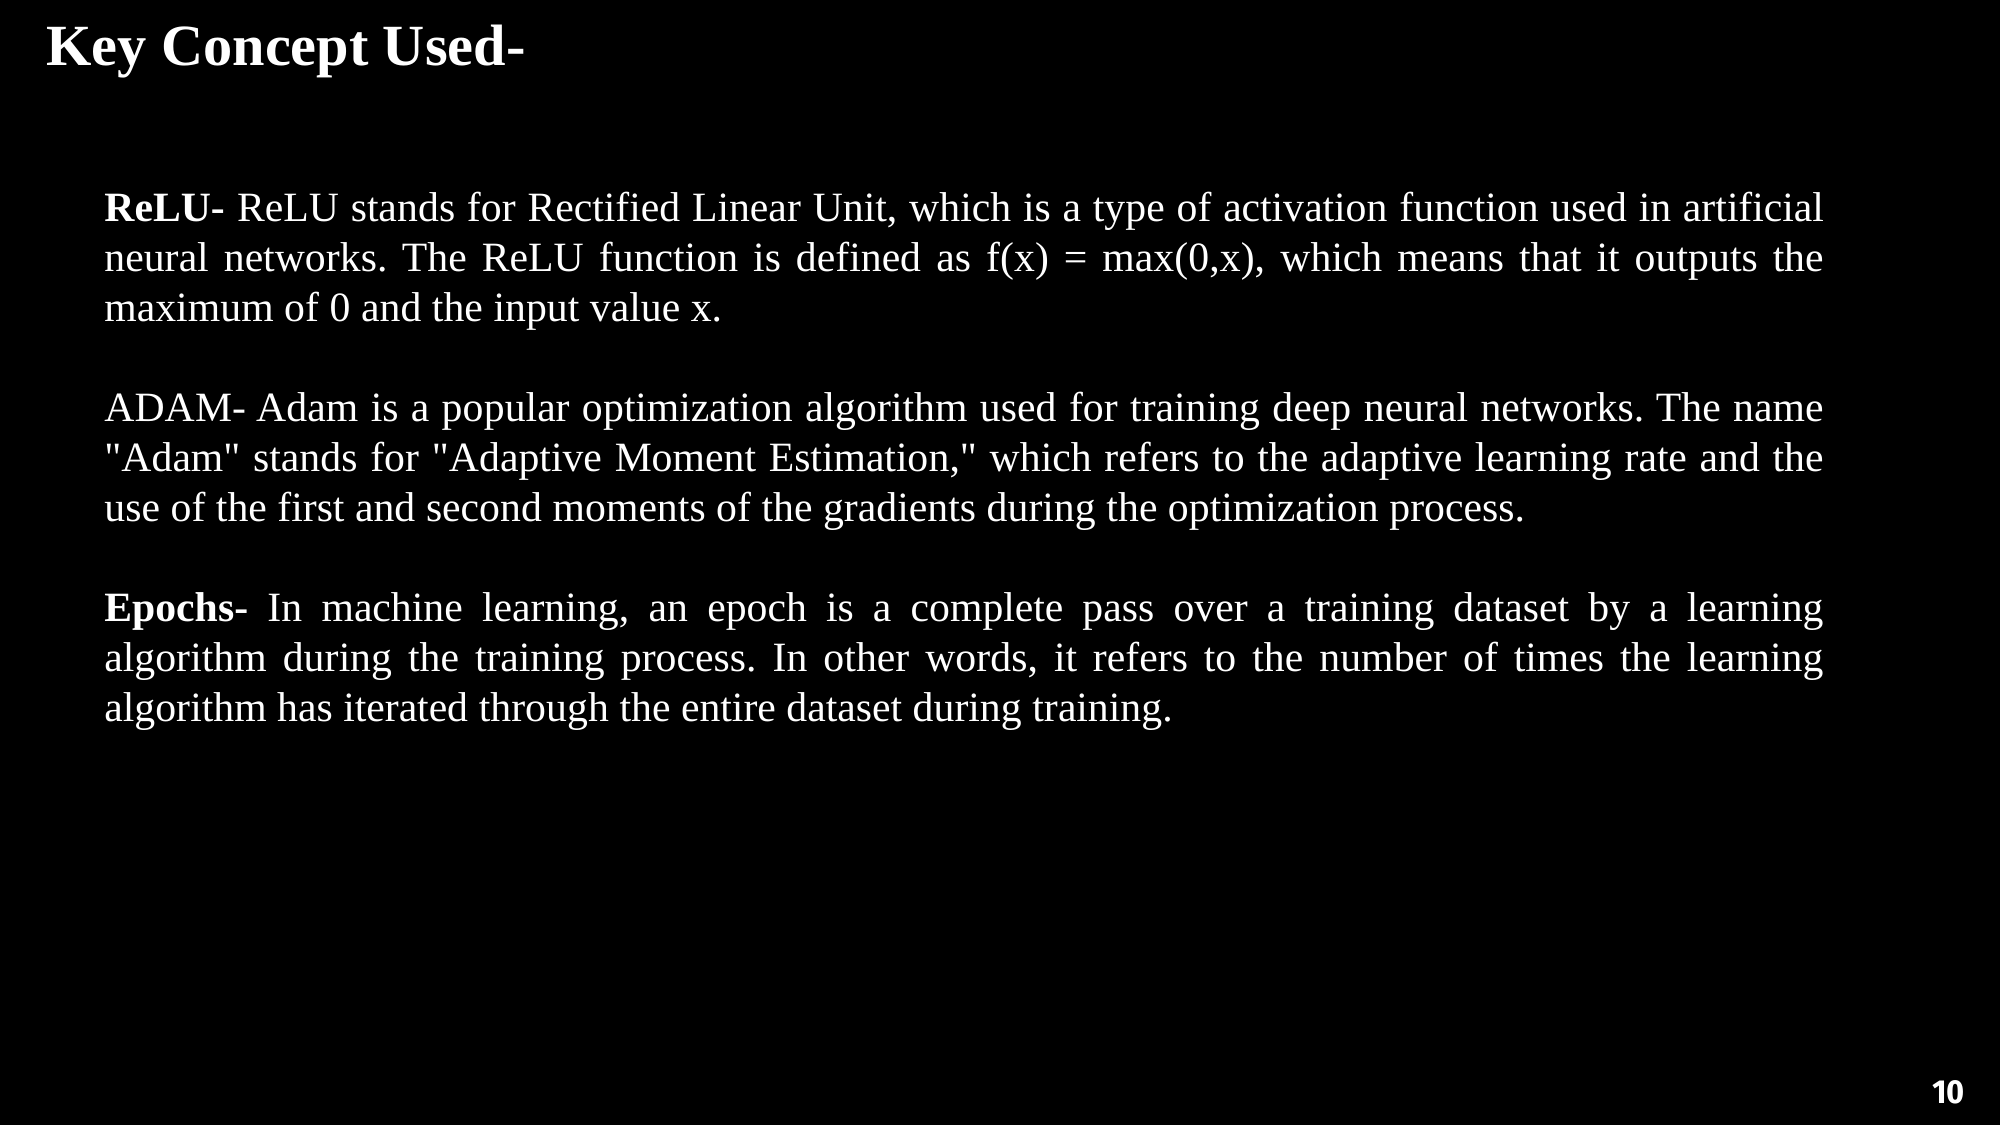

Key Concept Used-
ReLU- ReLU stands for Rectified Linear Unit, which is a type of activation function used in artificial neural networks. The ReLU function is defined as f(x) = max(0,x), which means that it outputs the maximum of 0 and the input value x.

ADAM- Adam is a popular optimization algorithm used for training deep neural networks. The name "Adam" stands for "Adaptive Moment Estimation," which refers to the adaptive learning rate and the use of the first and second moments of the gradients during the optimization process.

Epochs- In machine learning, an epoch is a complete pass over a training dataset by a learning algorithm during the training process. In other words, it refers to the number of times the learning algorithm has iterated through the entire dataset during training.
10